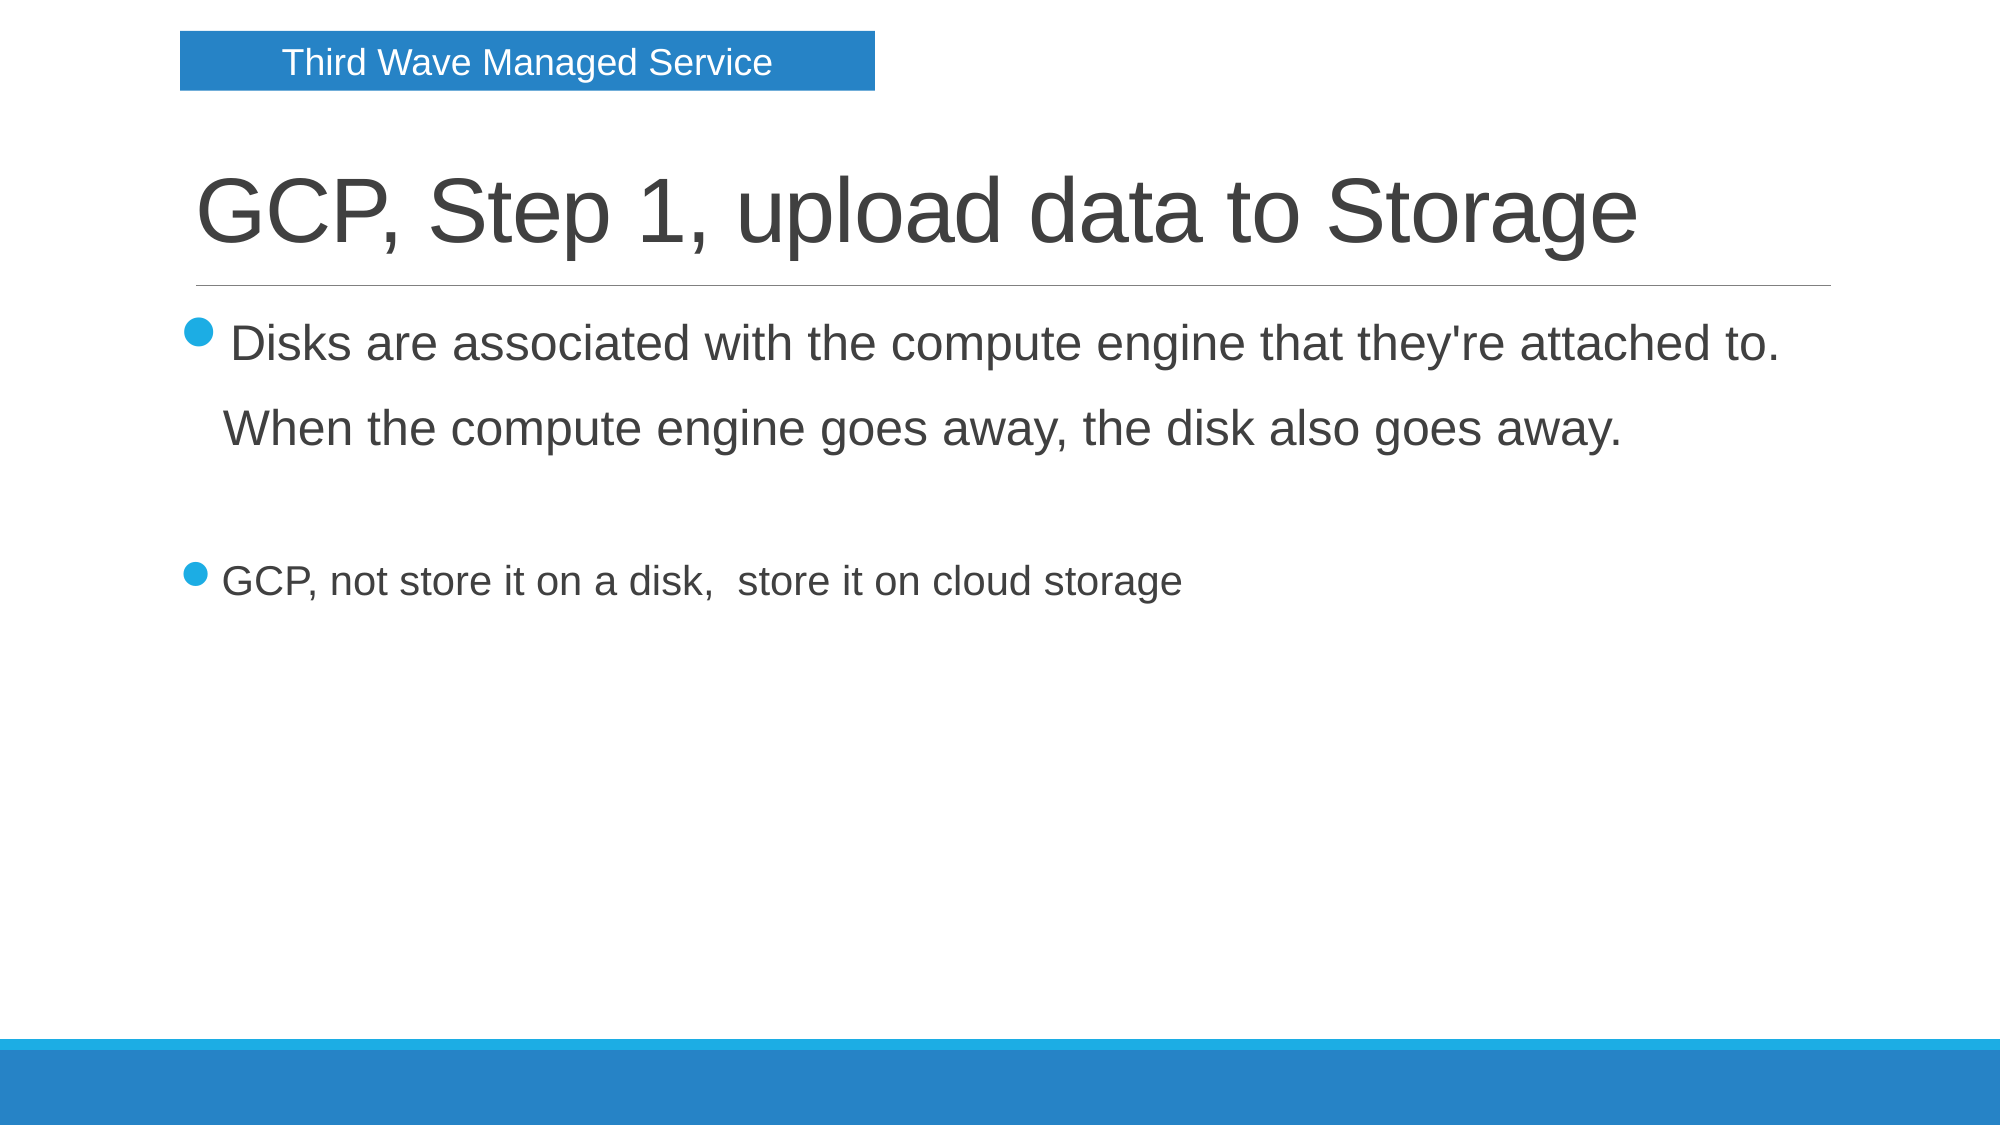

# GCP, Step 1, upload data to Storage
Third Wave Managed Service
Disks are associated with the compute engine that they're attached to.
  When the compute engine goes away, the disk also goes away.

GCP, not store it on a disk,  store it on cloud storage